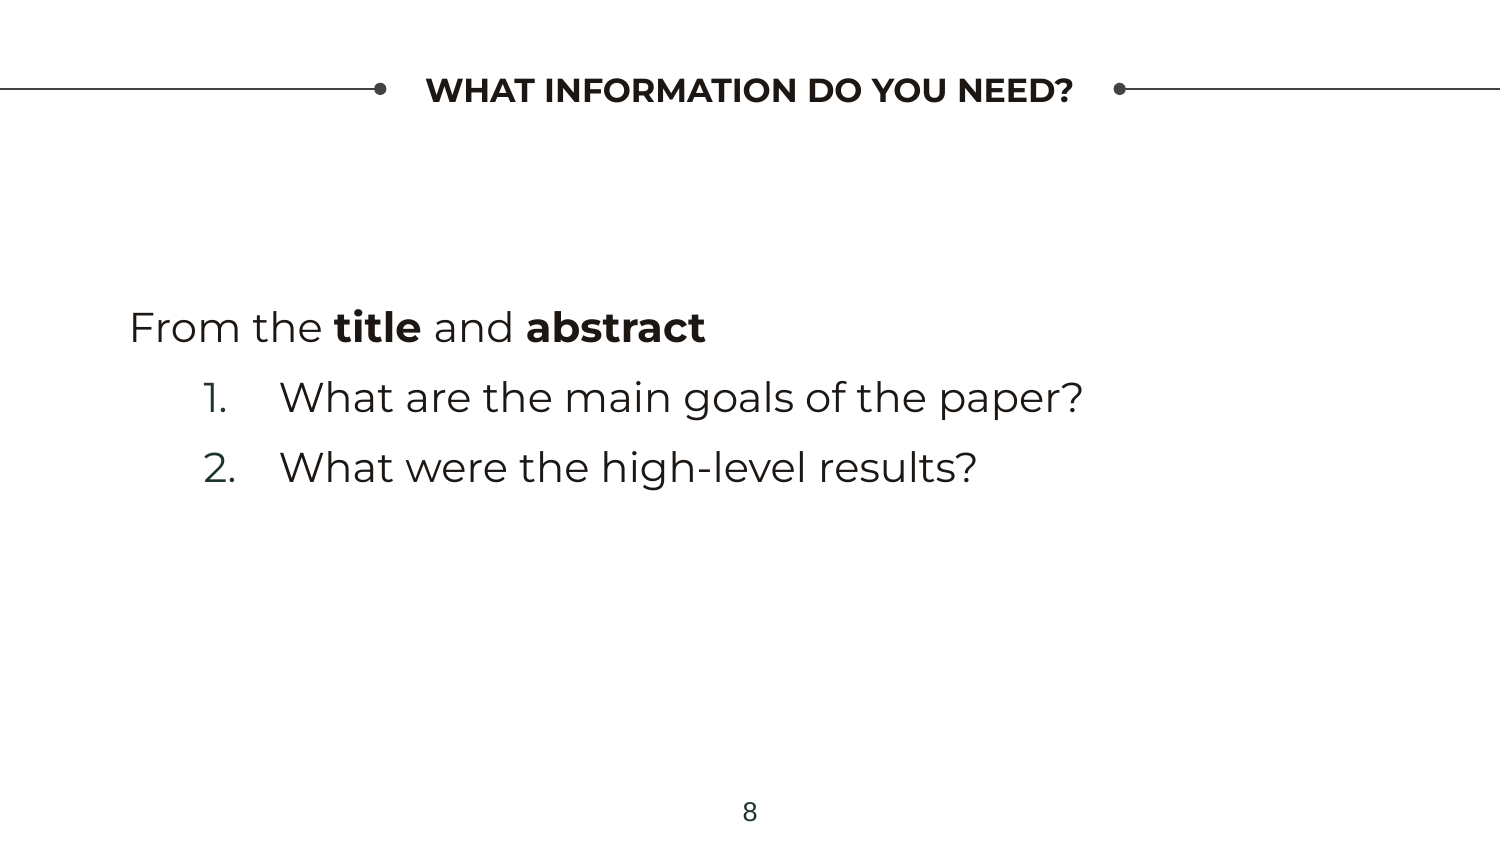

# WHAT INFORMATION DO YOU NEED?
From the title and abstract
What are the main goals of the paper?
What were the high-level results?

8